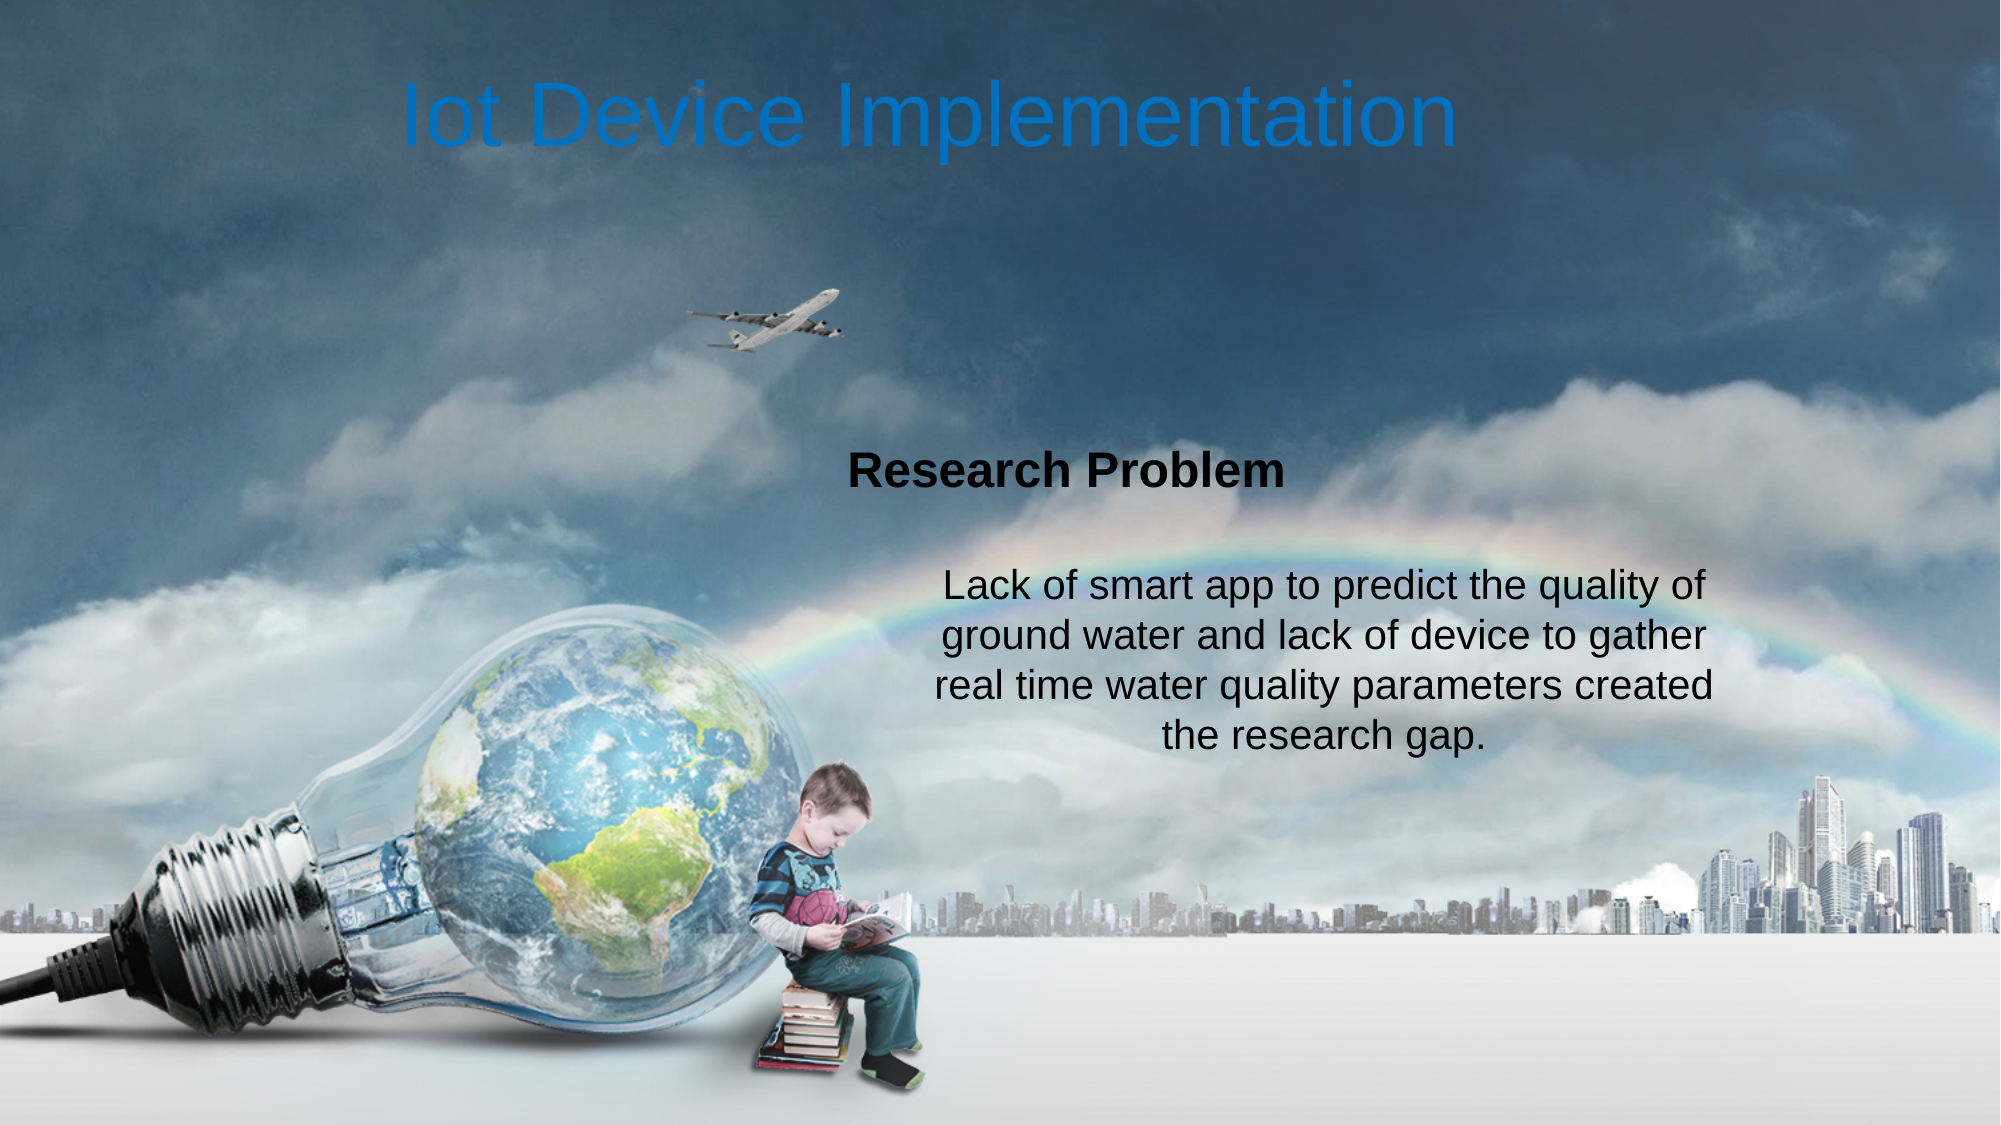

Iot Device Implementation
Research Problem

Lack of smart app to predict the quality of ground water and lack of device to gather real time water quality parameters created the research gap.